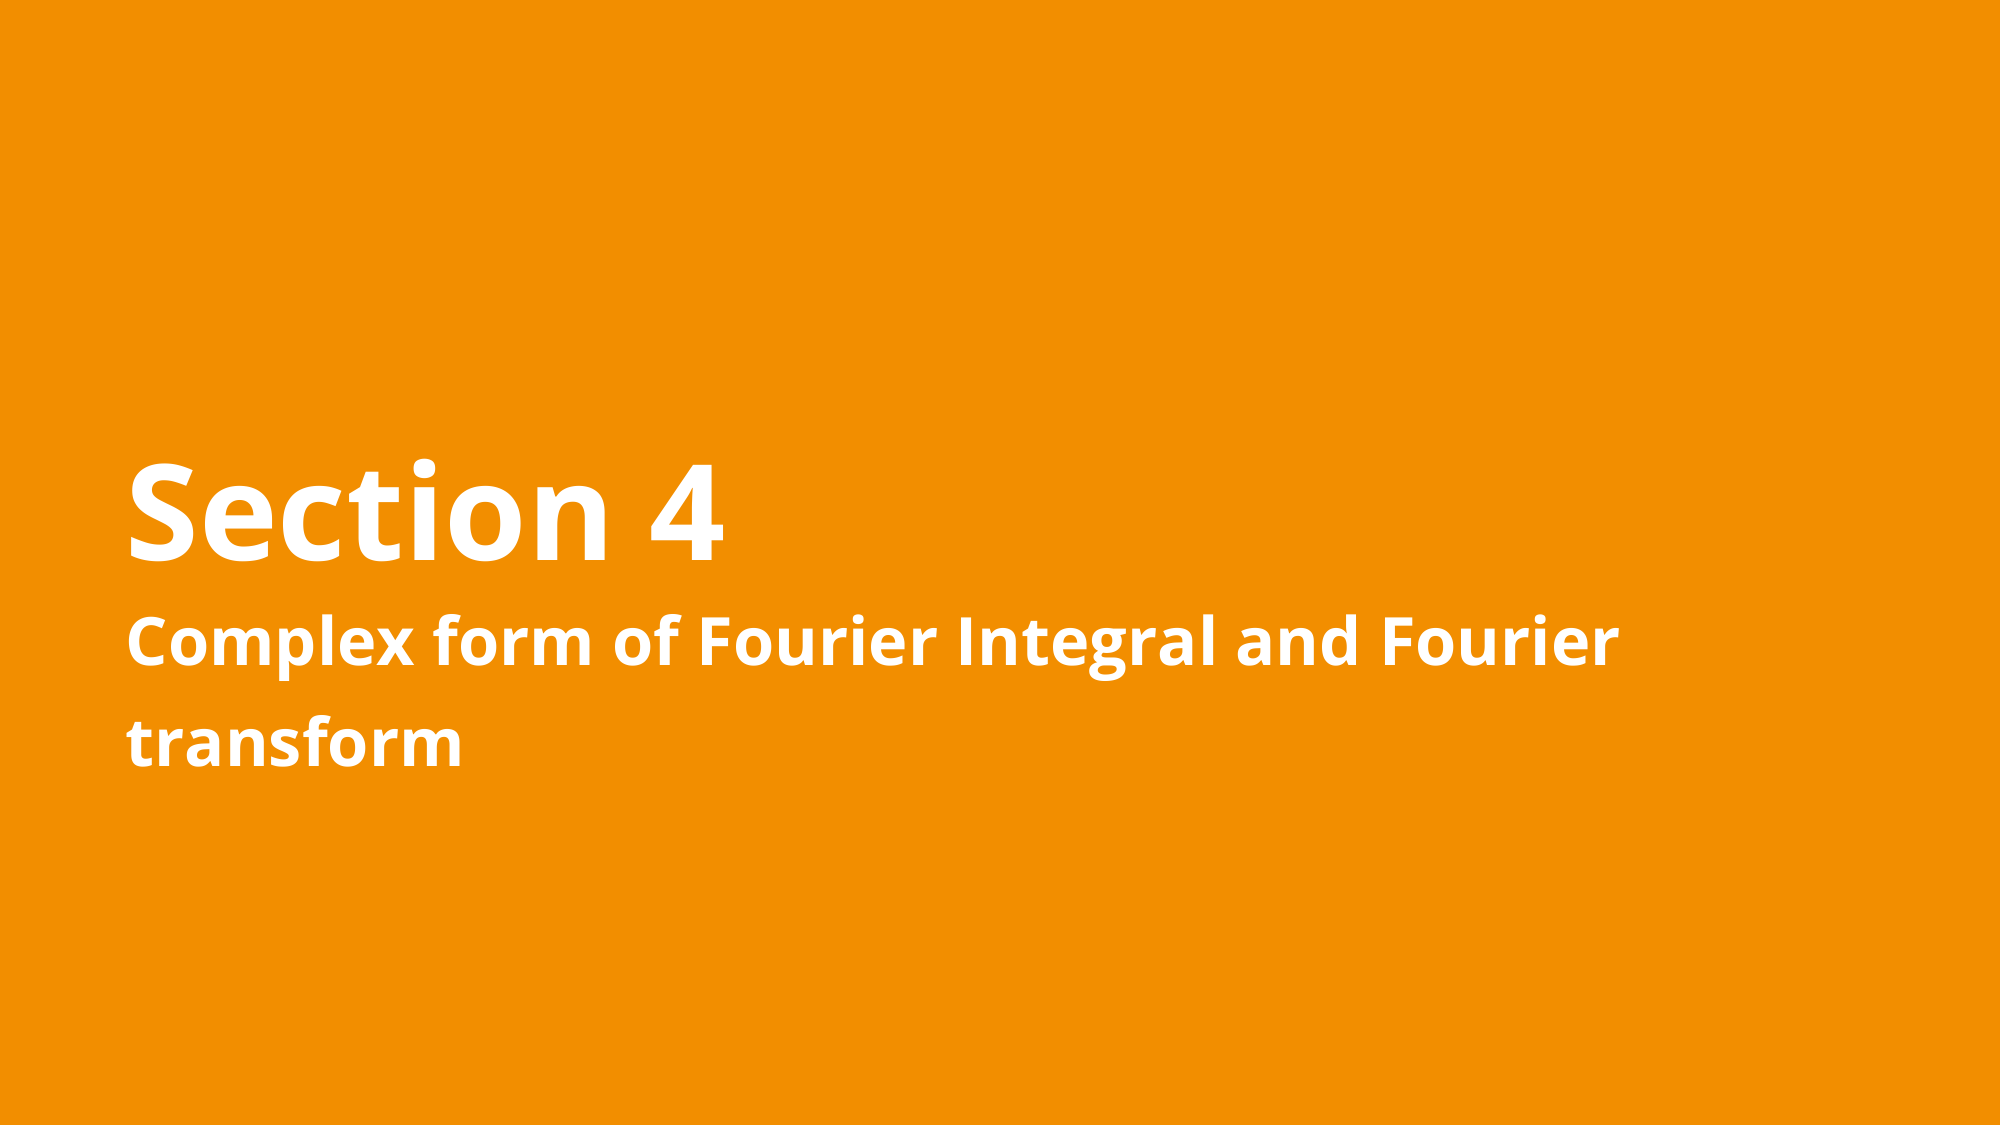

Section 4
Complex form of Fourier Integral and Fourier
transform